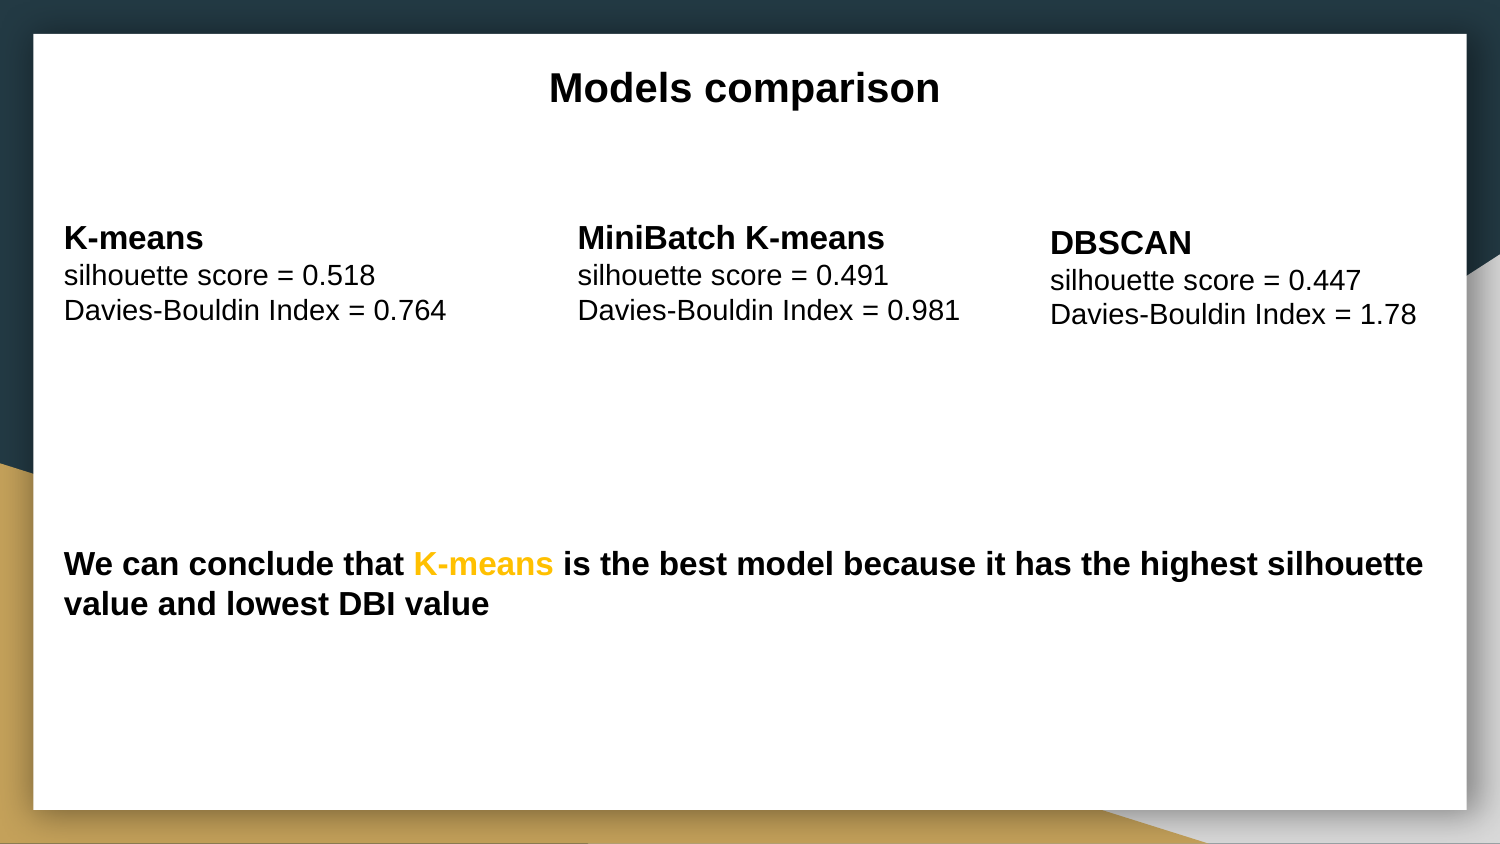

Models comparison
K-means
silhouette score = 0.518
Davies-Bouldin Index = 0.764
MiniBatch K-means
silhouette score = 0.491
Davies-Bouldin Index = 0.981
DBSCAN
silhouette score = 0.447
Davies-Bouldin Index = 1.78
We can conclude that K-means is the best model because it has the highest silhouette value and lowest DBI value